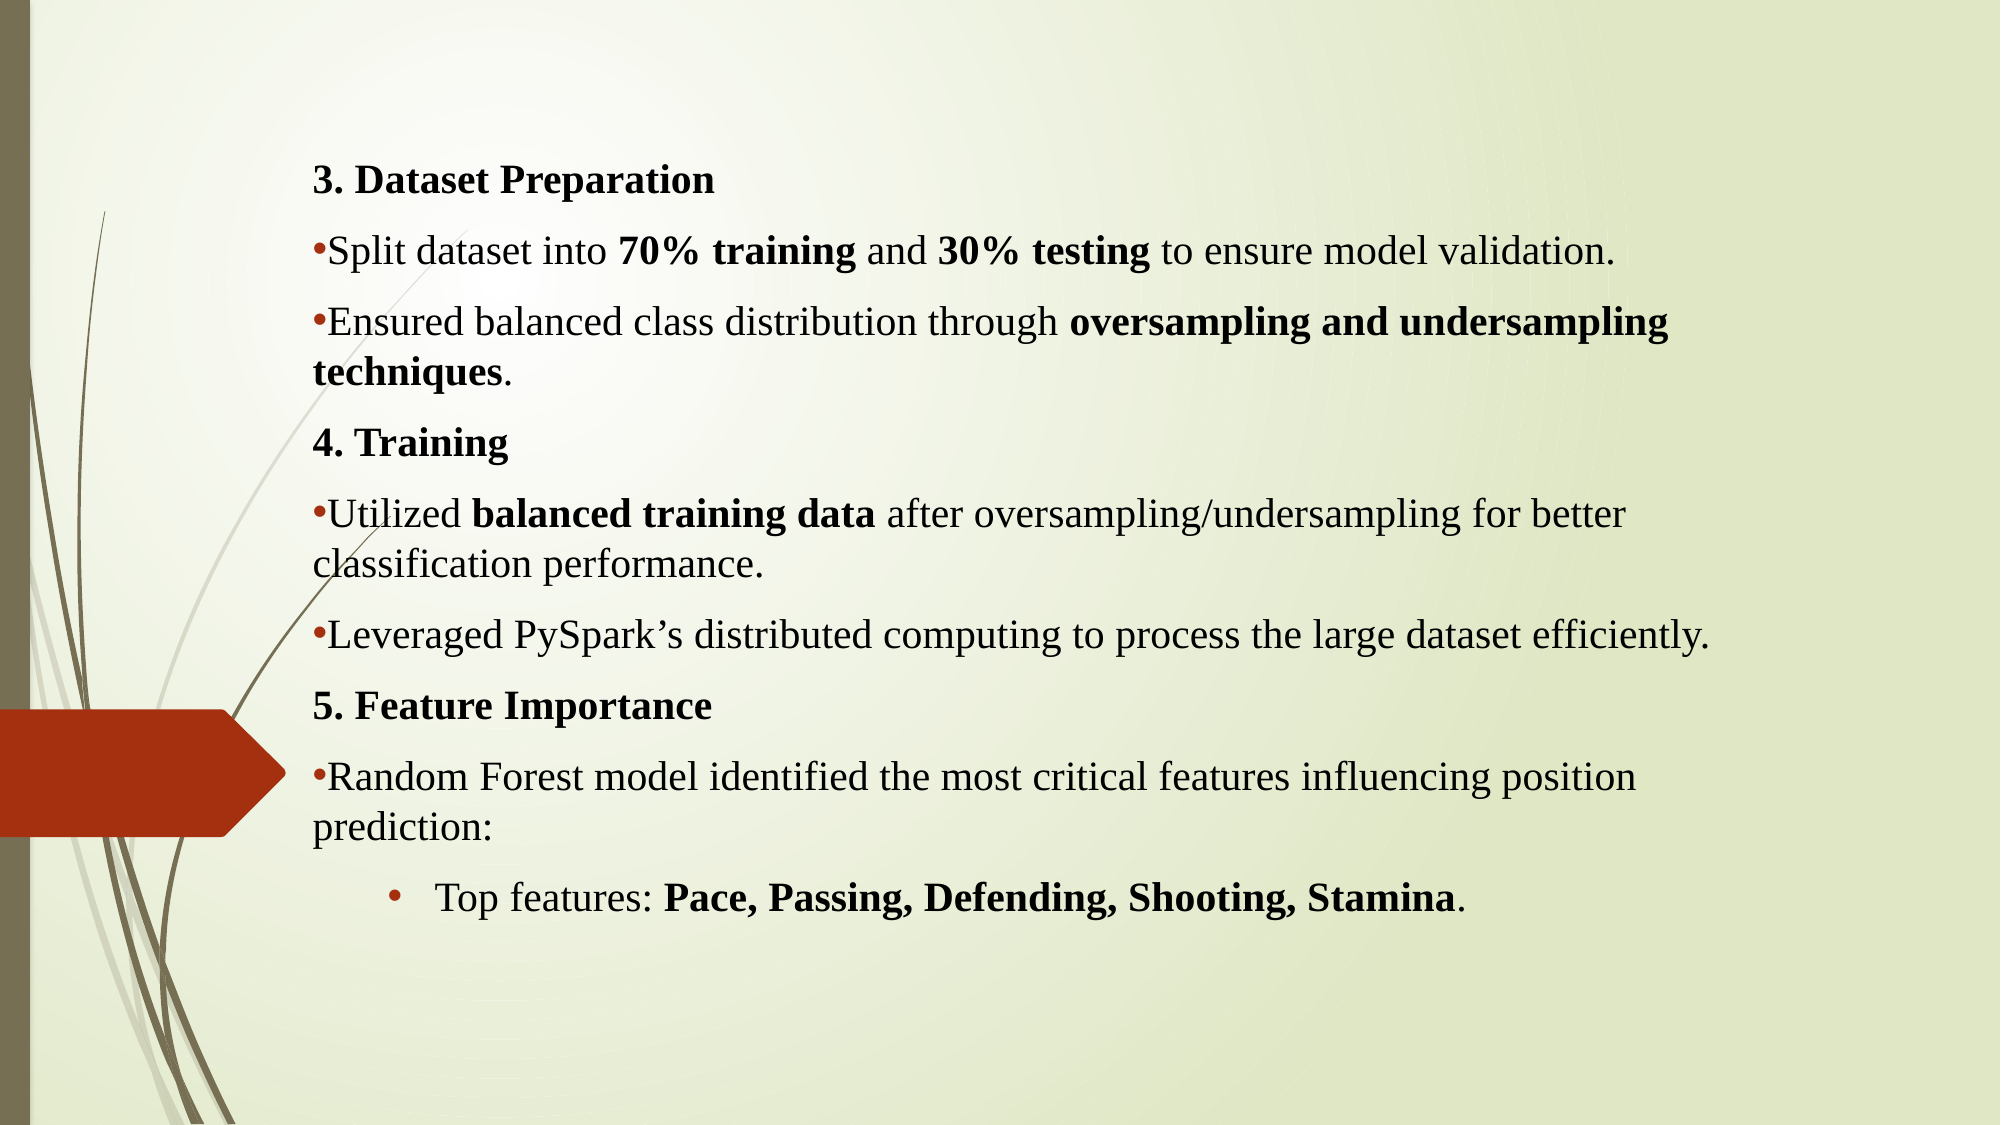

#
3. Dataset Preparation
Split dataset into 70% training and 30% testing to ensure model validation.
Ensured balanced class distribution through oversampling and undersampling techniques.
4. Training
Utilized balanced training data after oversampling/undersampling for better classification performance.
Leveraged PySpark’s distributed computing to process the large dataset efficiently.
5. Feature Importance
Random Forest model identified the most critical features influencing position prediction:
Top features: Pace, Passing, Defending, Shooting, Stamina.